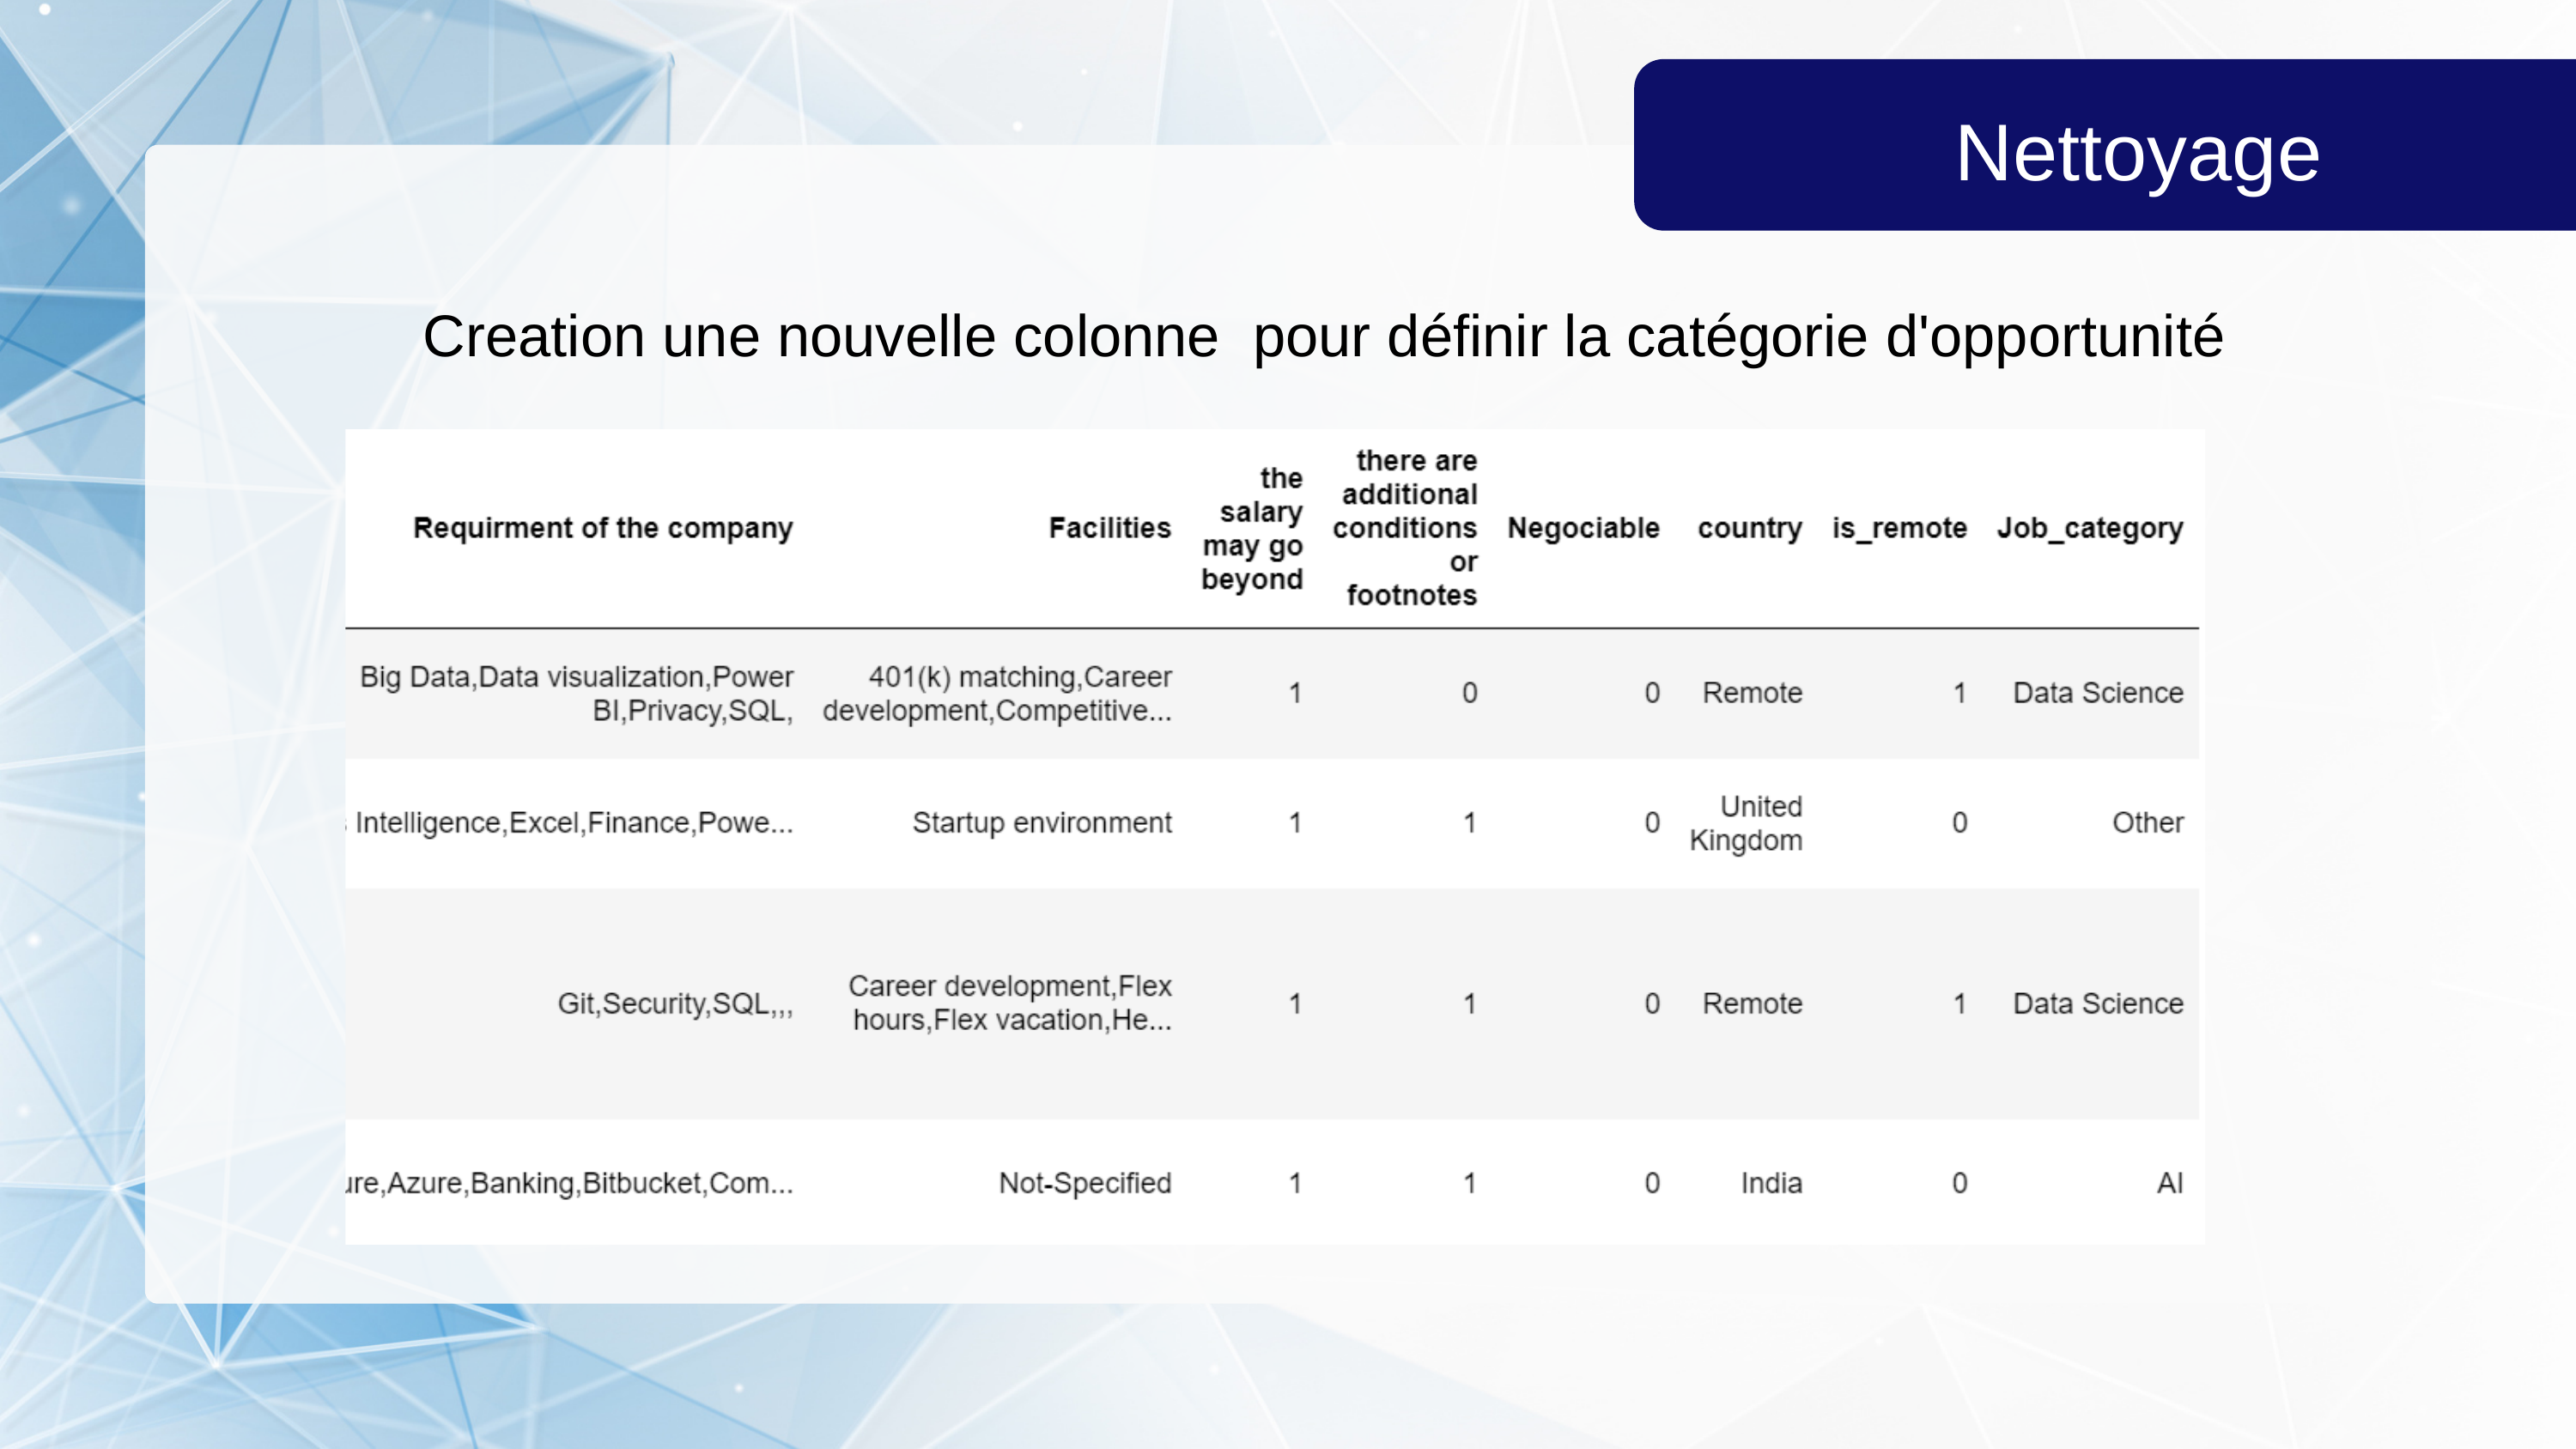

Nettoyage

Creation une nouvelle colonne  pour définir la catégorie d'opportunité